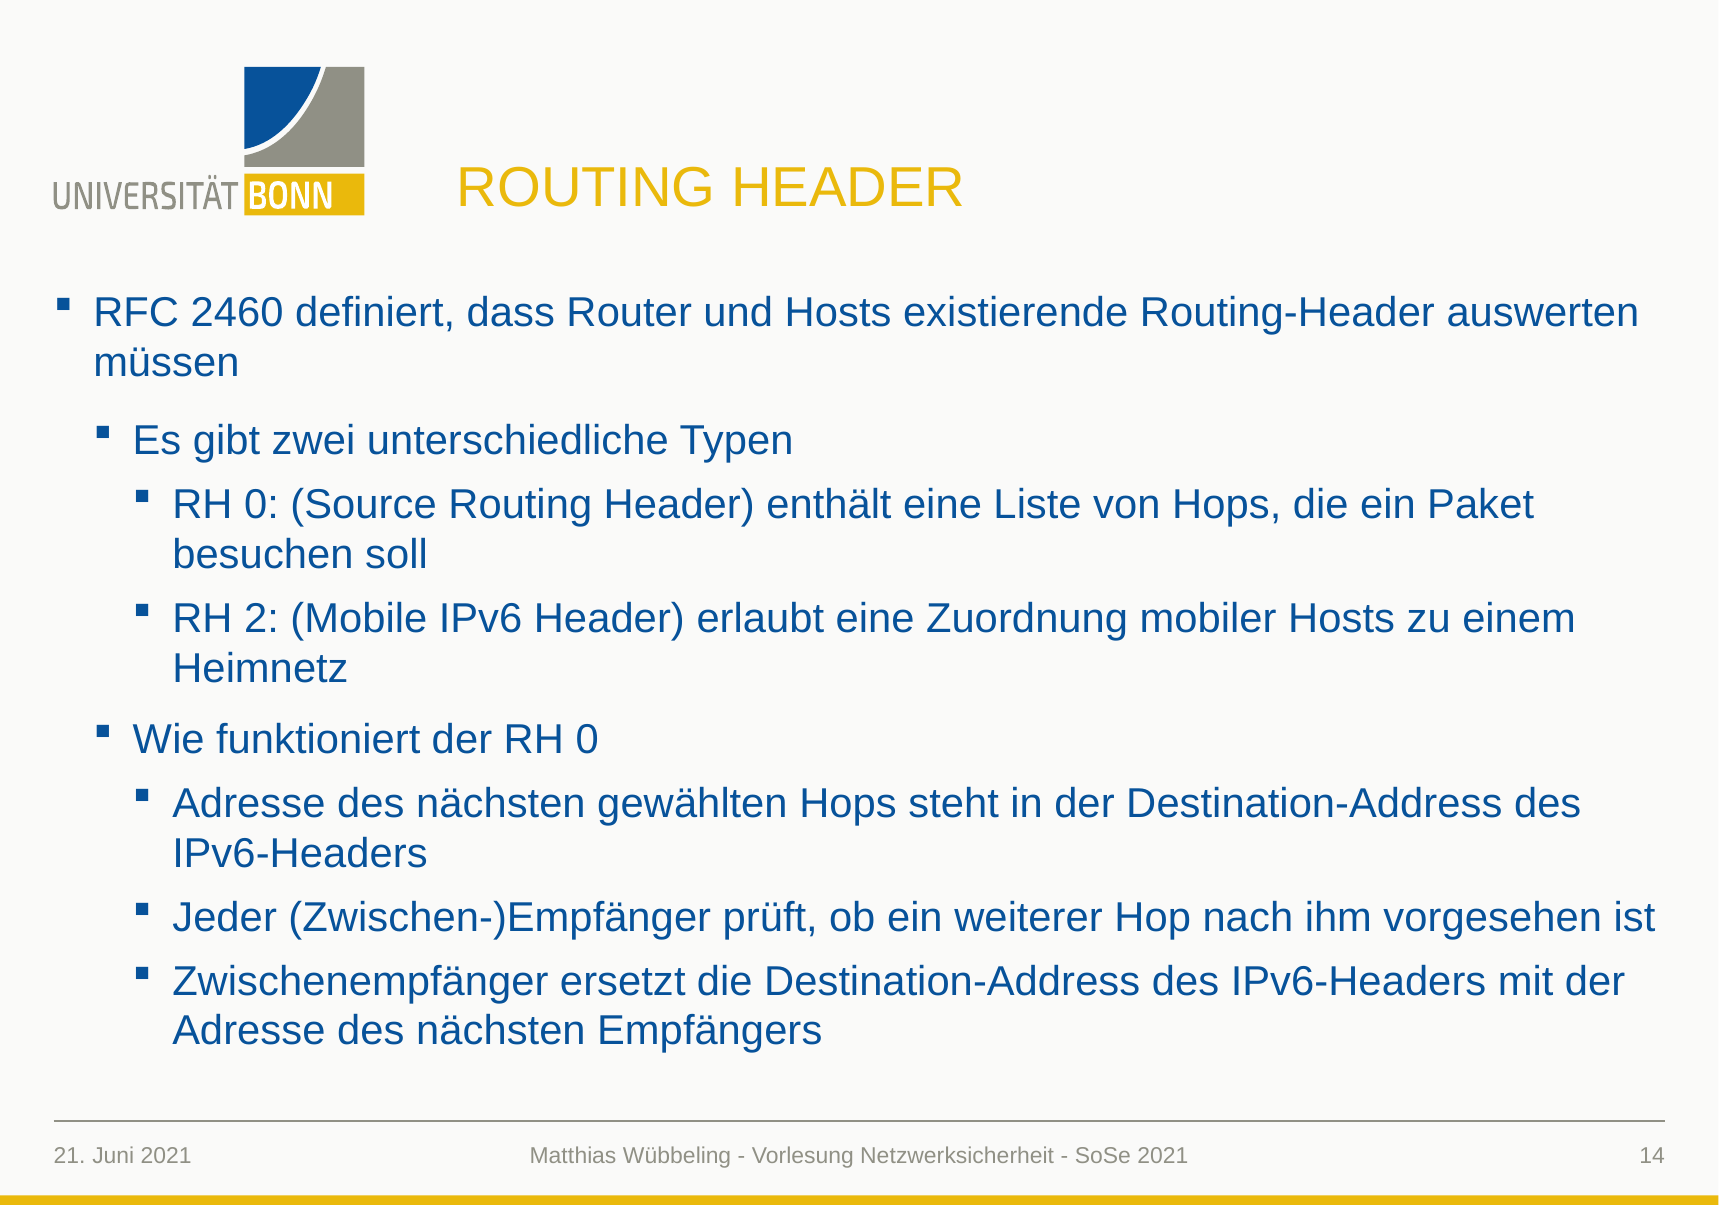

# Routing Header
RFC 2460 definiert, dass Router und Hosts existierende Routing-Header auswerten müssen
Es gibt zwei unterschiedliche Typen
RH 0: (Source Routing Header) enthält eine Liste von Hops, die ein Paket besuchen soll
RH 2: (Mobile IPv6 Header) erlaubt eine Zuordnung mobiler Hosts zu einem Heimnetz
Wie funktioniert der RH 0
Adresse des nächsten gewählten Hops steht in der Destination-Address des IPv6-Headers
Jeder (Zwischen-)Empfänger prüft, ob ein weiterer Hop nach ihm vorgesehen ist
Zwischenempfänger ersetzt die Destination-Address des IPv6-Headers mit der Adresse des nächsten Empfängers

21. Juni 2021
14
Matthias Wübbeling - Vorlesung Netzwerksicherheit - SoSe 2021